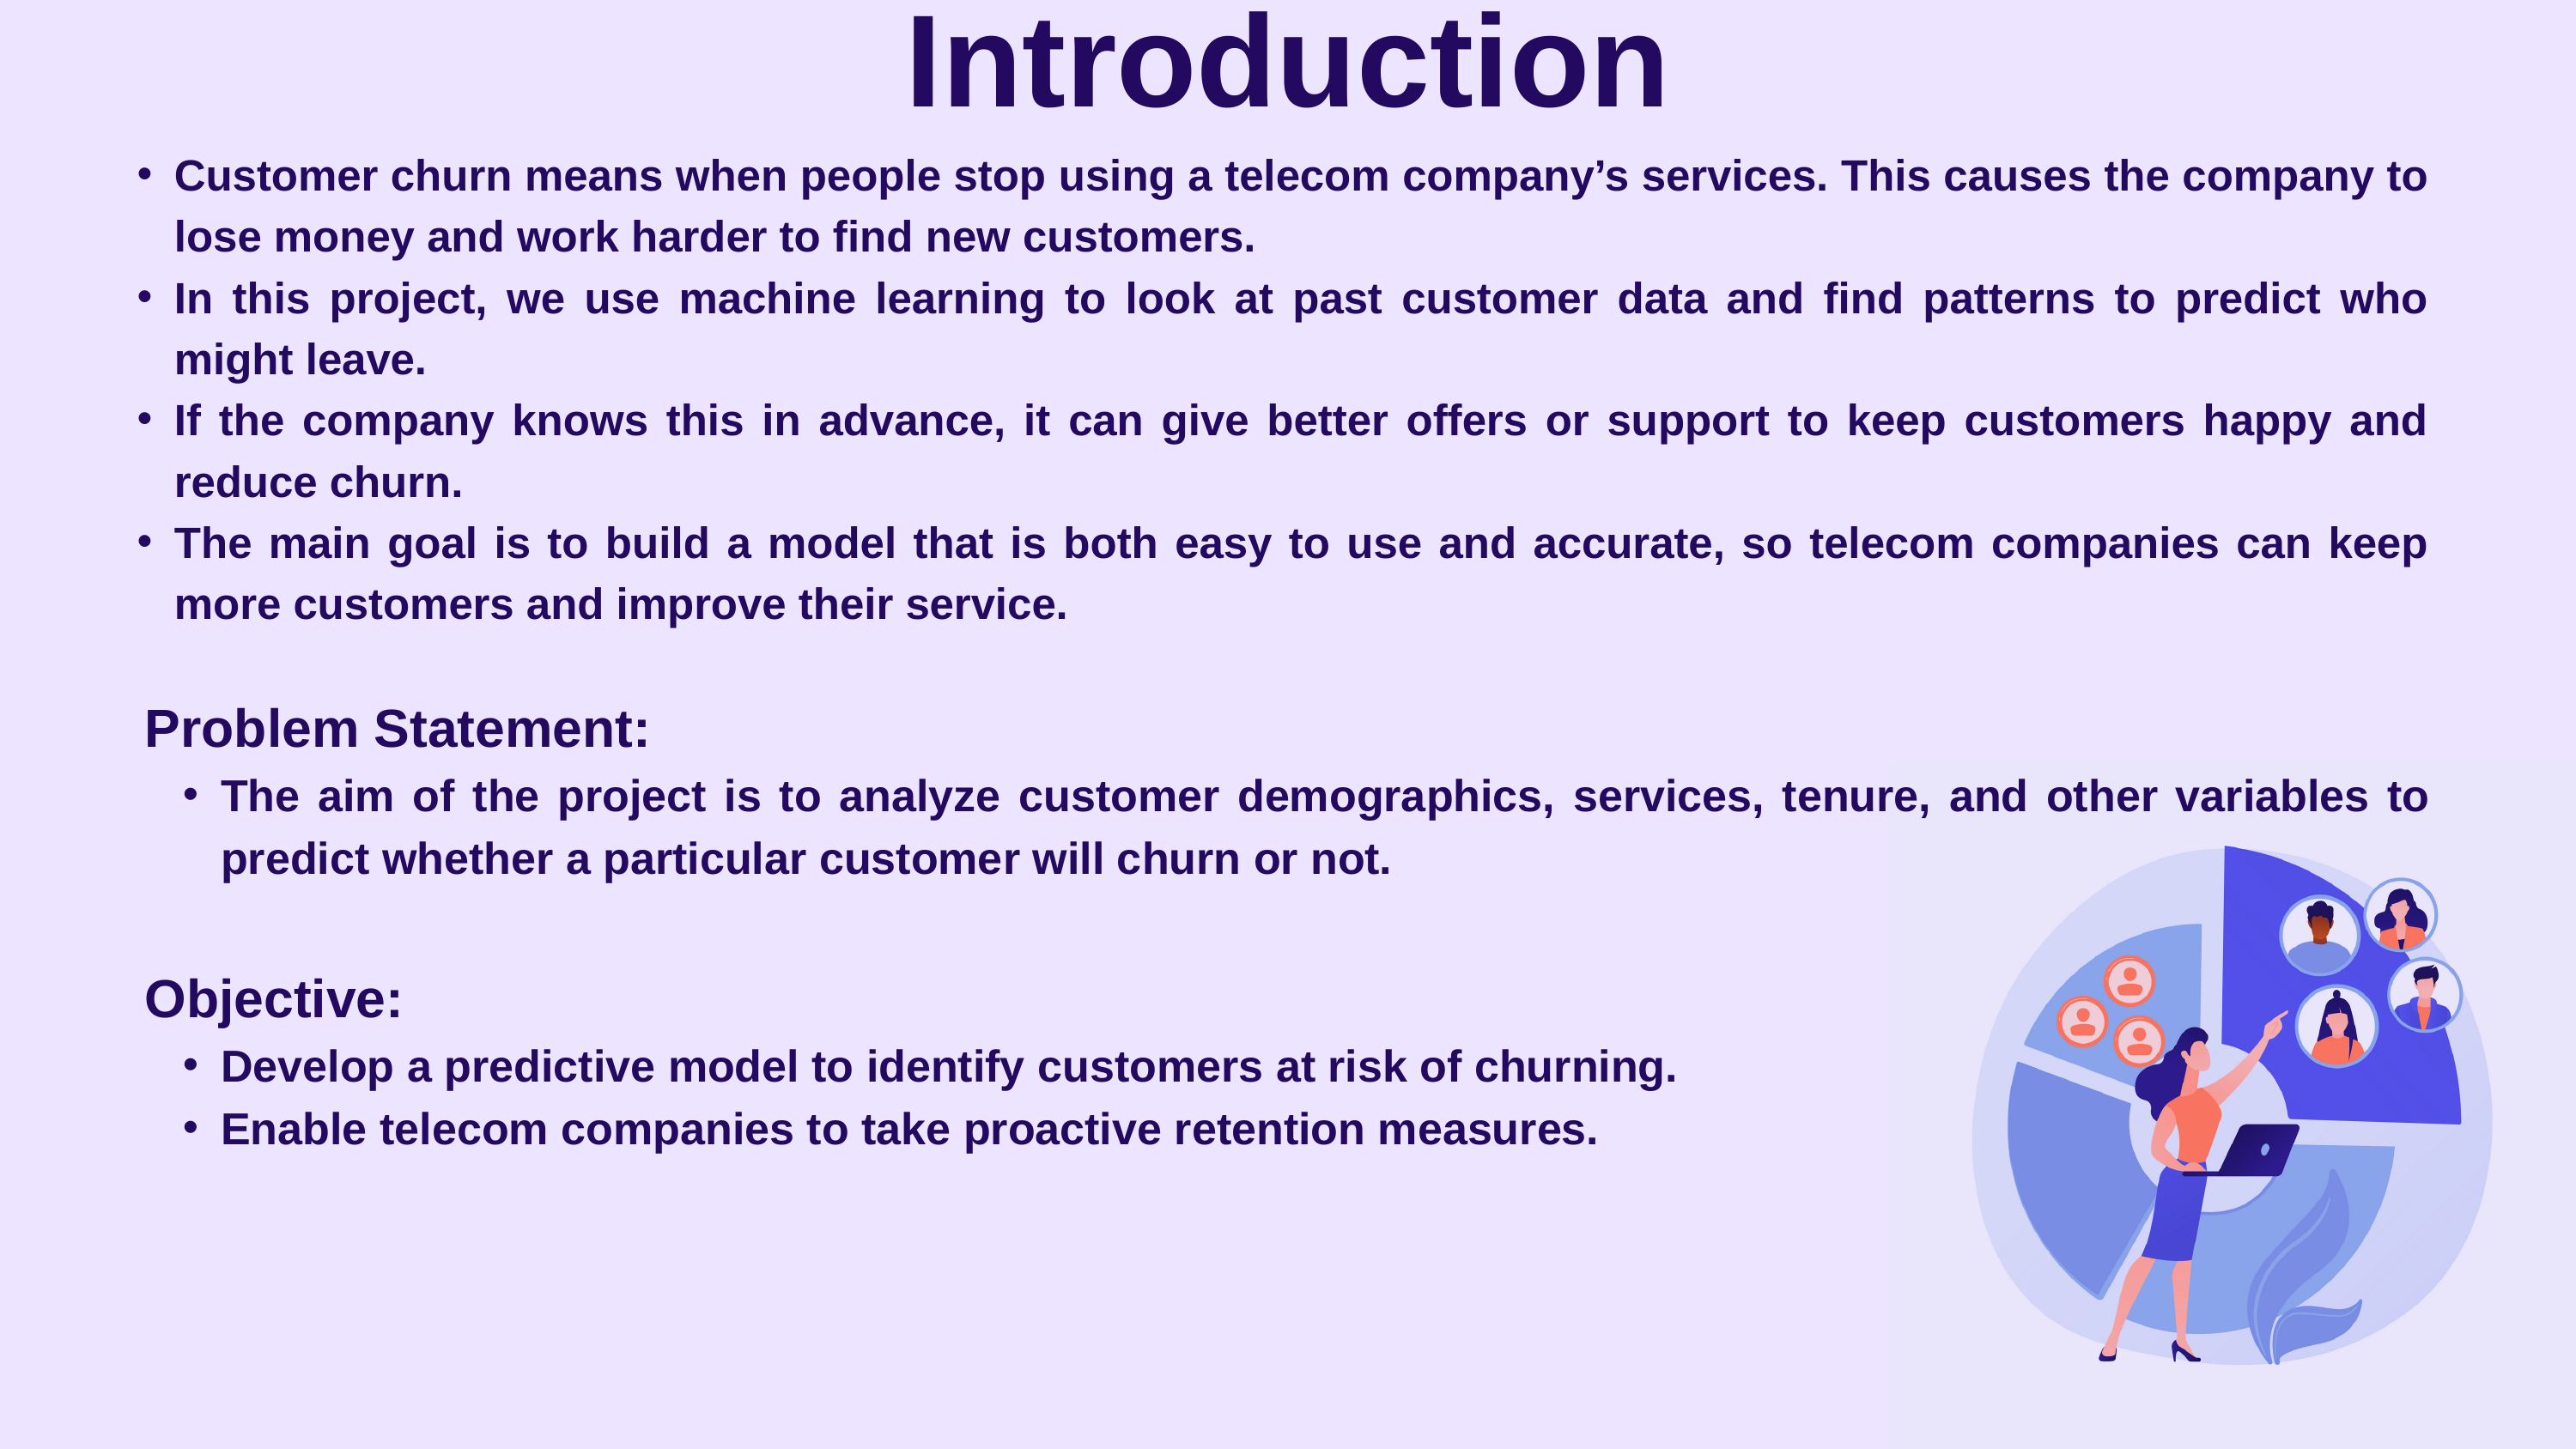

Introduction
Customer churn means when people stop using a telecom company’s services. This causes the company to lose money and work harder to find new customers.
In this project, we use machine learning to look at past customer data and find patterns to predict who might leave.
If the company knows this in advance, it can give better offers or support to keep customers happy and reduce churn.
The main goal is to build a model that is both easy to use and accurate, so telecom companies can keep more customers and improve their service.
Problem Statement:
The aim of the project is to analyze customer demographics, services, tenure, and other variables to predict whether a particular customer will churn or not.

Objective:
Develop a predictive model to identify customers at risk of churning.
Enable telecom companies to take proactive retention measures.